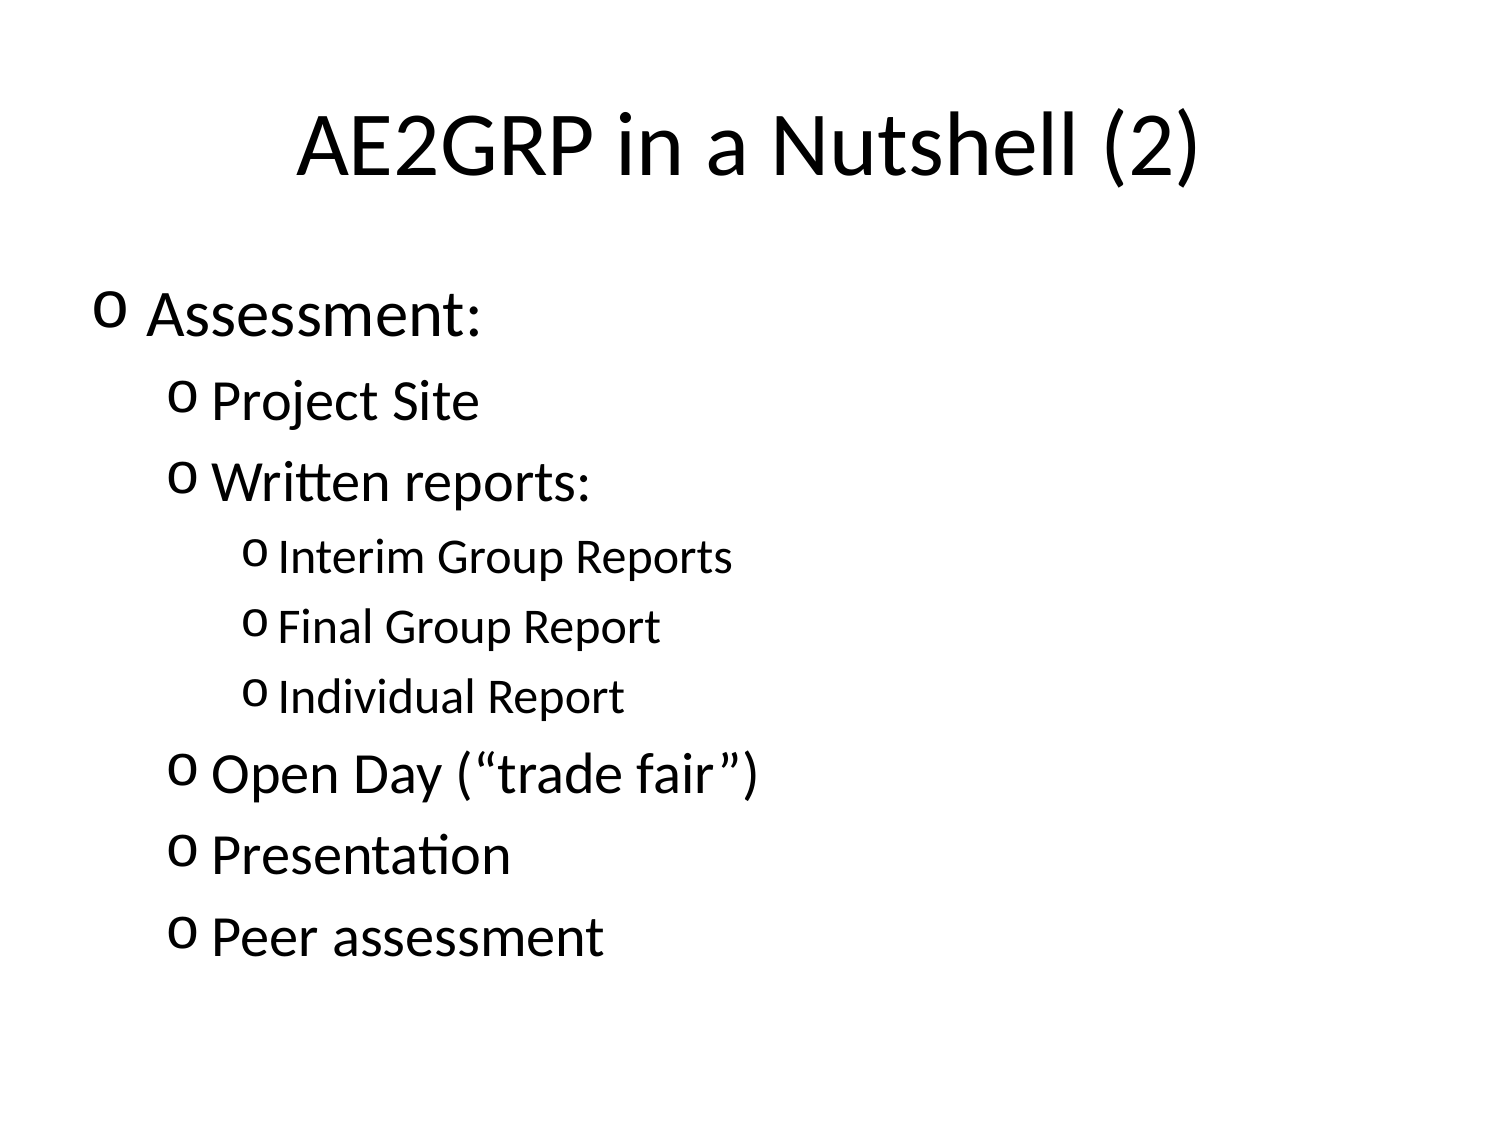

# AE2GRP in a Nutshell (2)
Assessment:
Project Site
Written reports:
Interim Group Reports
Final Group Report
Individual Report
Open Day (“trade fair”)
Presentation
Peer assessment